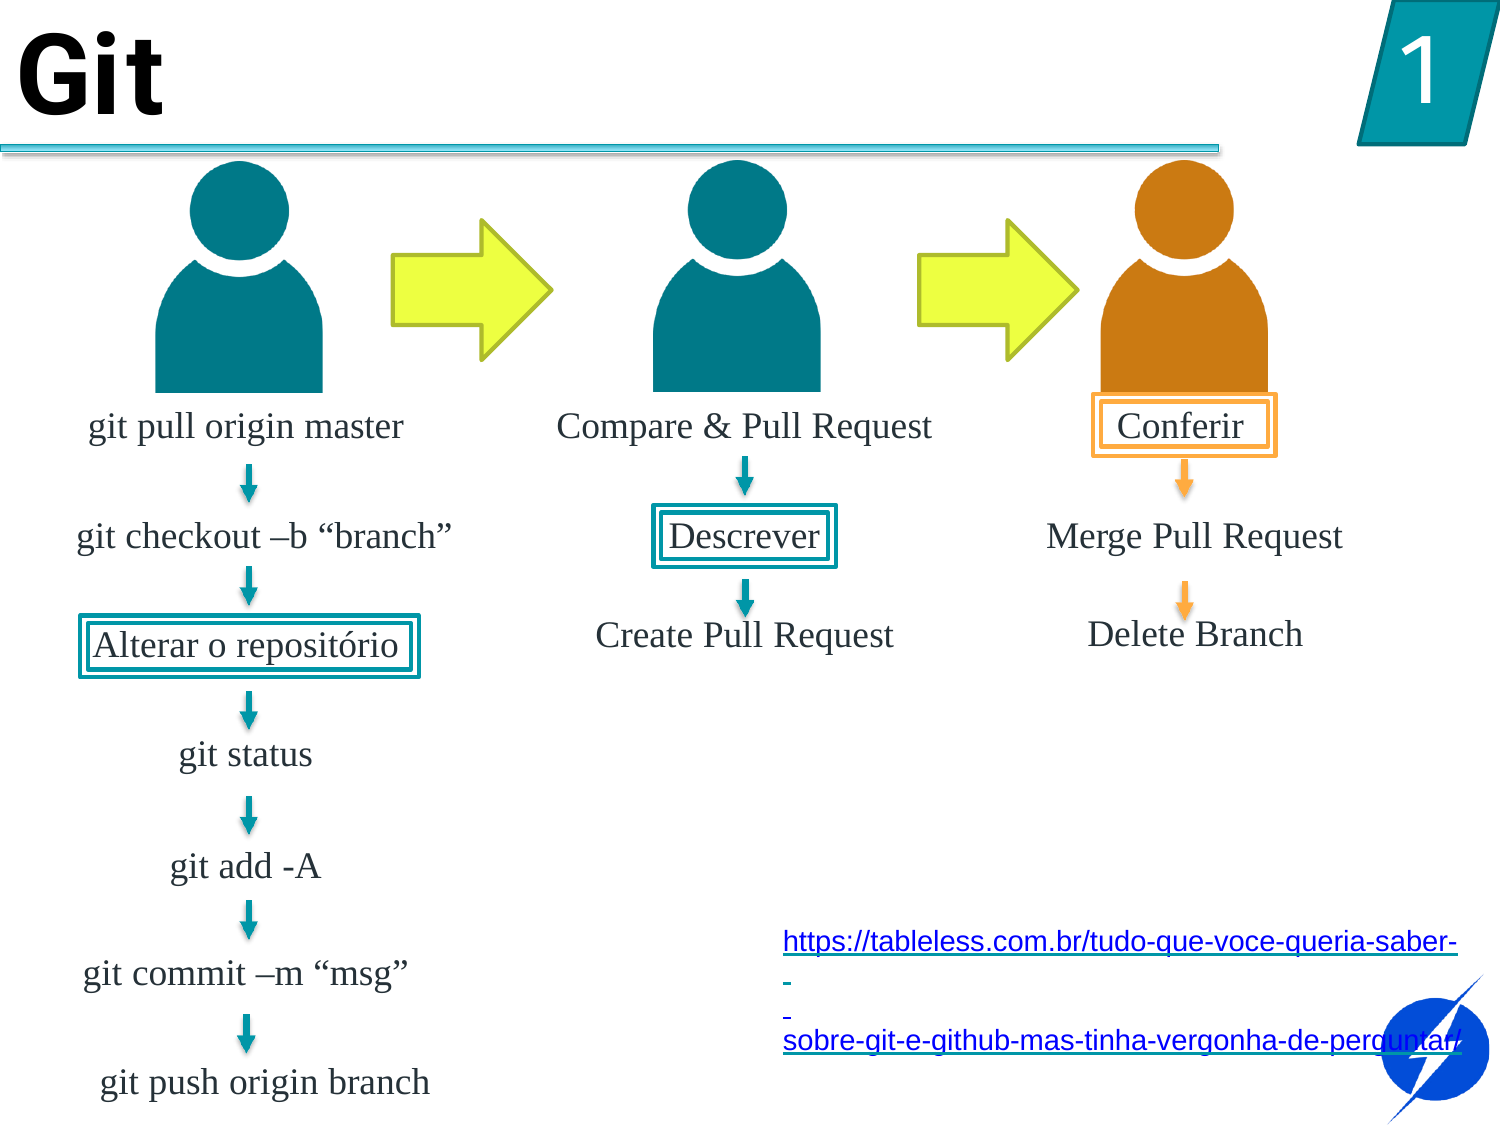

# Git
1

git pull origin master
Compare & Pull Request
Conferir

git checkout –b “branch”
Descrever
Merge Pull Request

Delete Branch
Create Pull Request
Alterar o repositório

git status

git add -A

https://tableless.com.br/tudo-que-voce-queria-saber-  sobre-git-e-github-mas-tinha-vergonha-de-perguntar/
git commit –m “msg”

git push origin branch